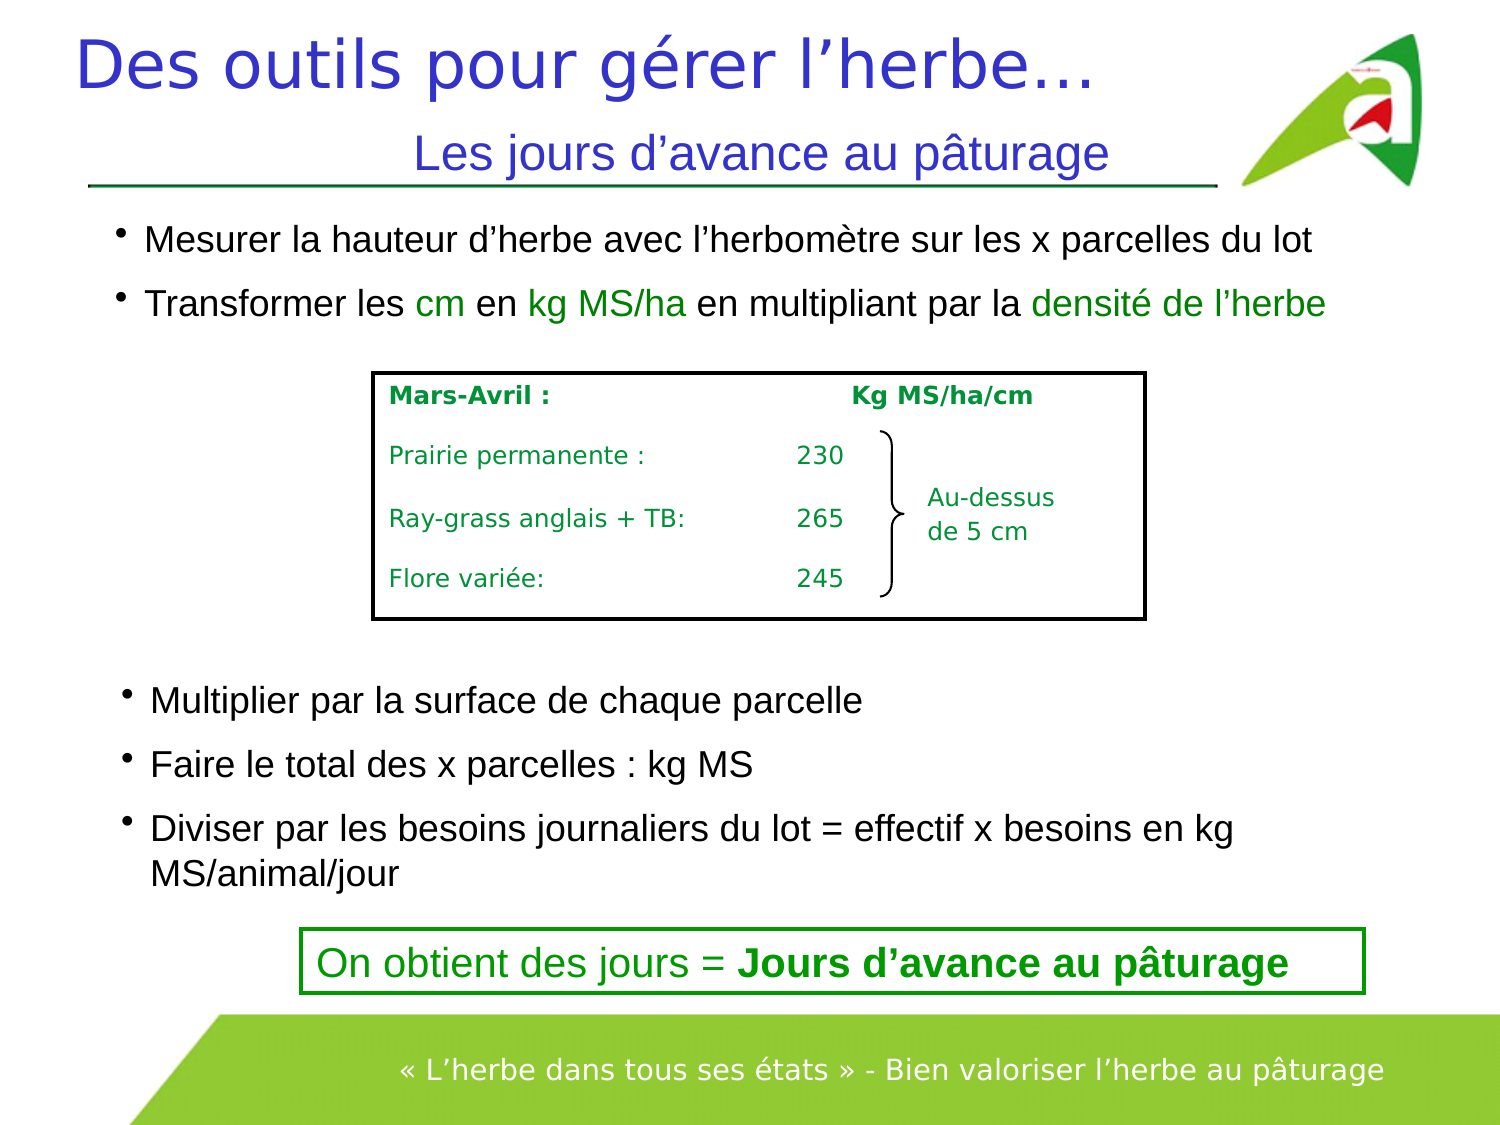

Des outils pour gérer l’herbe…
Les jours d’avance au pâturage
Mesurer la hauteur d’herbe avec l’herbomètre sur les x parcelles du lot
Transformer les cm en kg MS/ha en multipliant par la densité de l’herbe
| Mars-Avril : | Kg MS/ha/cm |  |  |
| --- | --- | --- | --- |
| Prairie permanente : | 230 |  | Au-dessus de 5 cm |
| Ray-grass anglais + TB: | 265 |  |  |
| Flore variée: | 245 |  |  |

Multiplier par la surface de chaque parcelle
Faire le total des x parcelles : kg MS
Diviser par les besoins journaliers du lot = effectif x besoins en kg MS/animal/jour
On obtient des jours = Jours d’avance au pâturage
« L’herbe dans tous ses états » - Bien valoriser l’herbe au pâturage